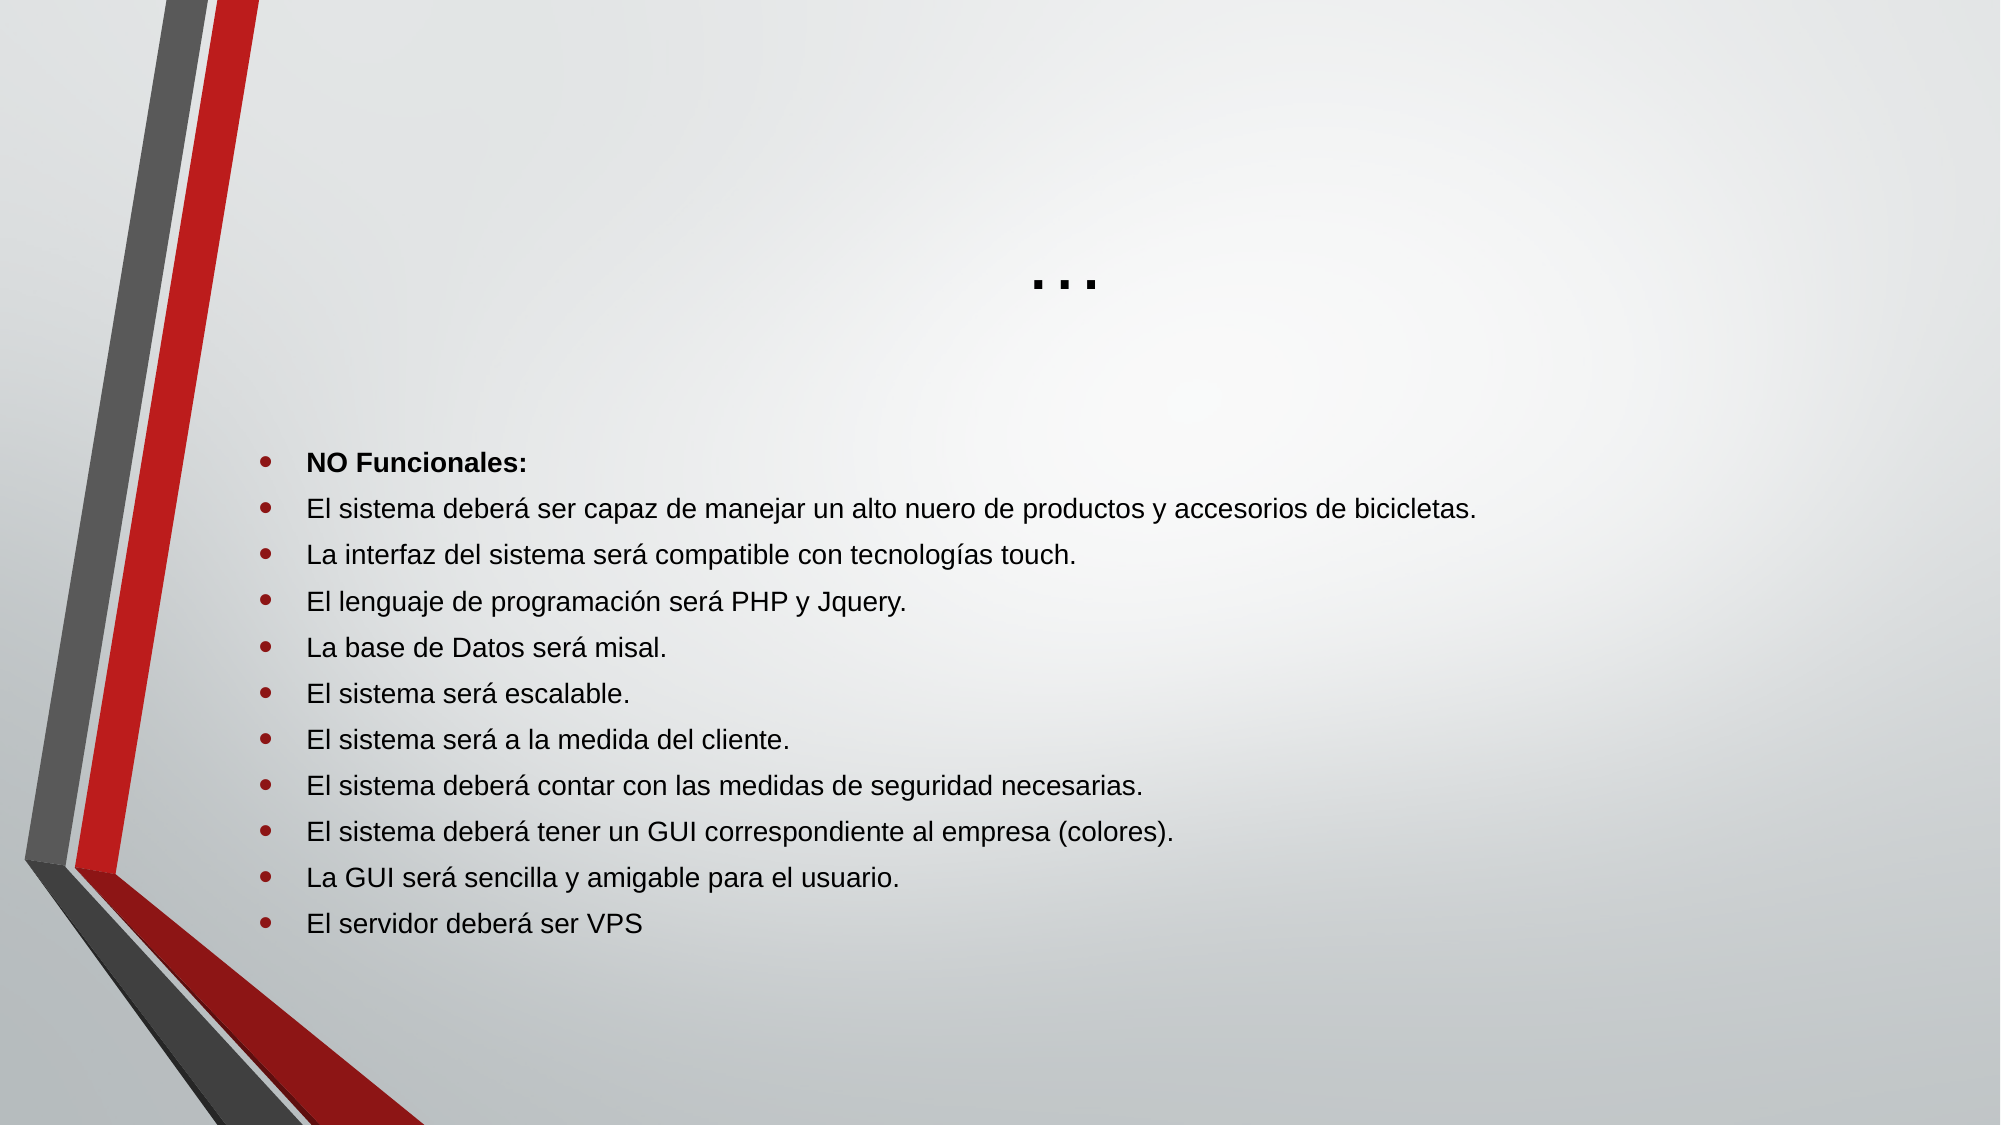

# …
NO Funcionales:
El sistema deberá ser capaz de manejar un alto nuero de productos y accesorios de bicicletas.
La interfaz del sistema será compatible con tecnologías touch.
El lenguaje de programación será PHP y Jquery.
La base de Datos será misal.
El sistema será escalable.
El sistema será a la medida del cliente.
El sistema deberá contar con las medidas de seguridad necesarias.
El sistema deberá tener un GUI correspondiente al empresa (colores).
La GUI será sencilla y amigable para el usuario.
El servidor deberá ser VPS